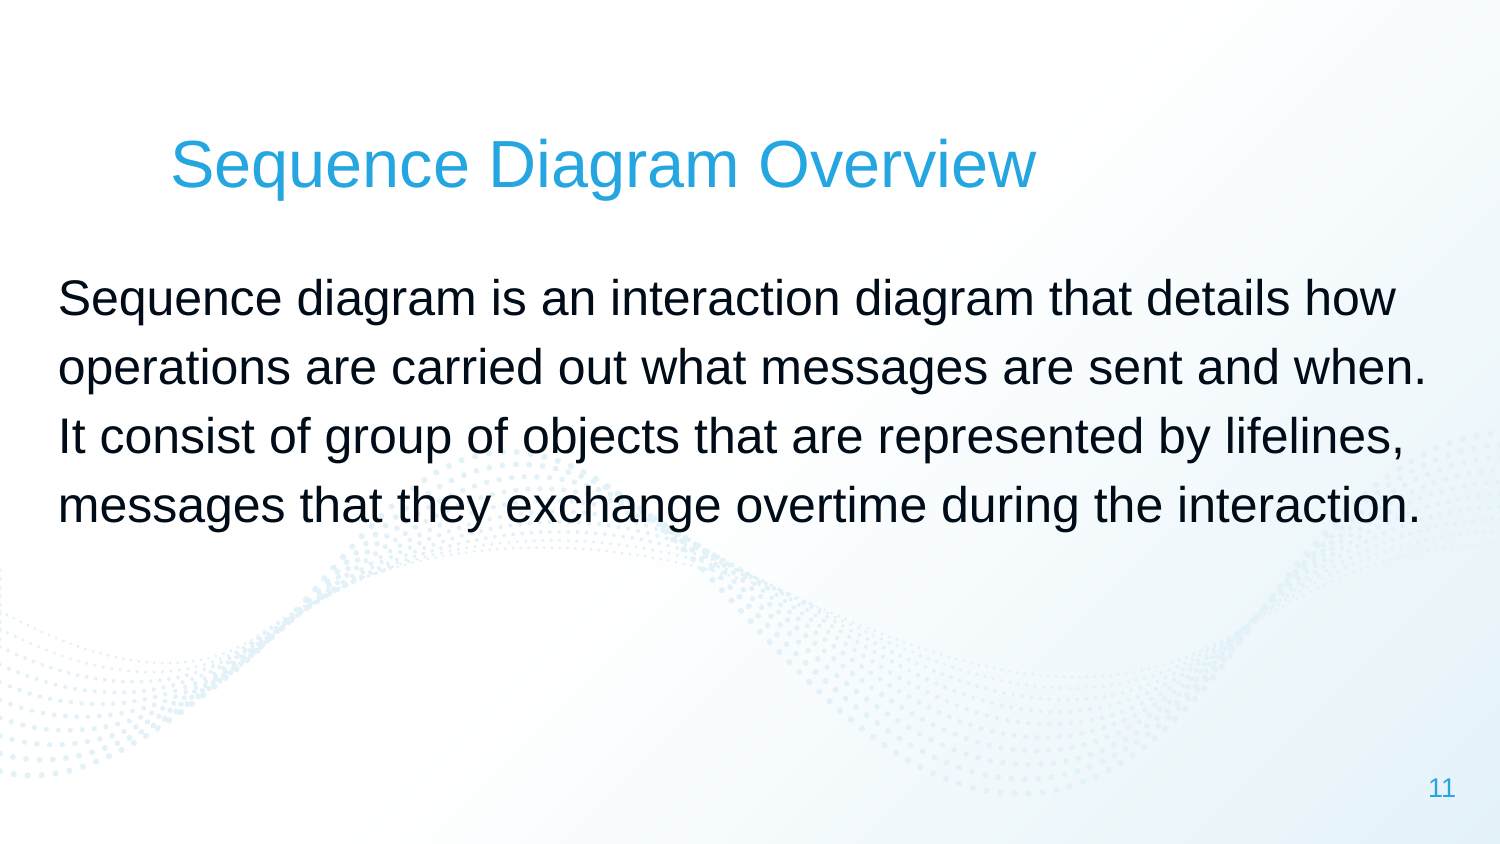

# Sequence Diagram Overview
Sequence diagram is an interaction diagram that details how operations are carried out what messages are sent and when. It consist of group of objects that are represented by lifelines, messages that they exchange overtime during the interaction.
11